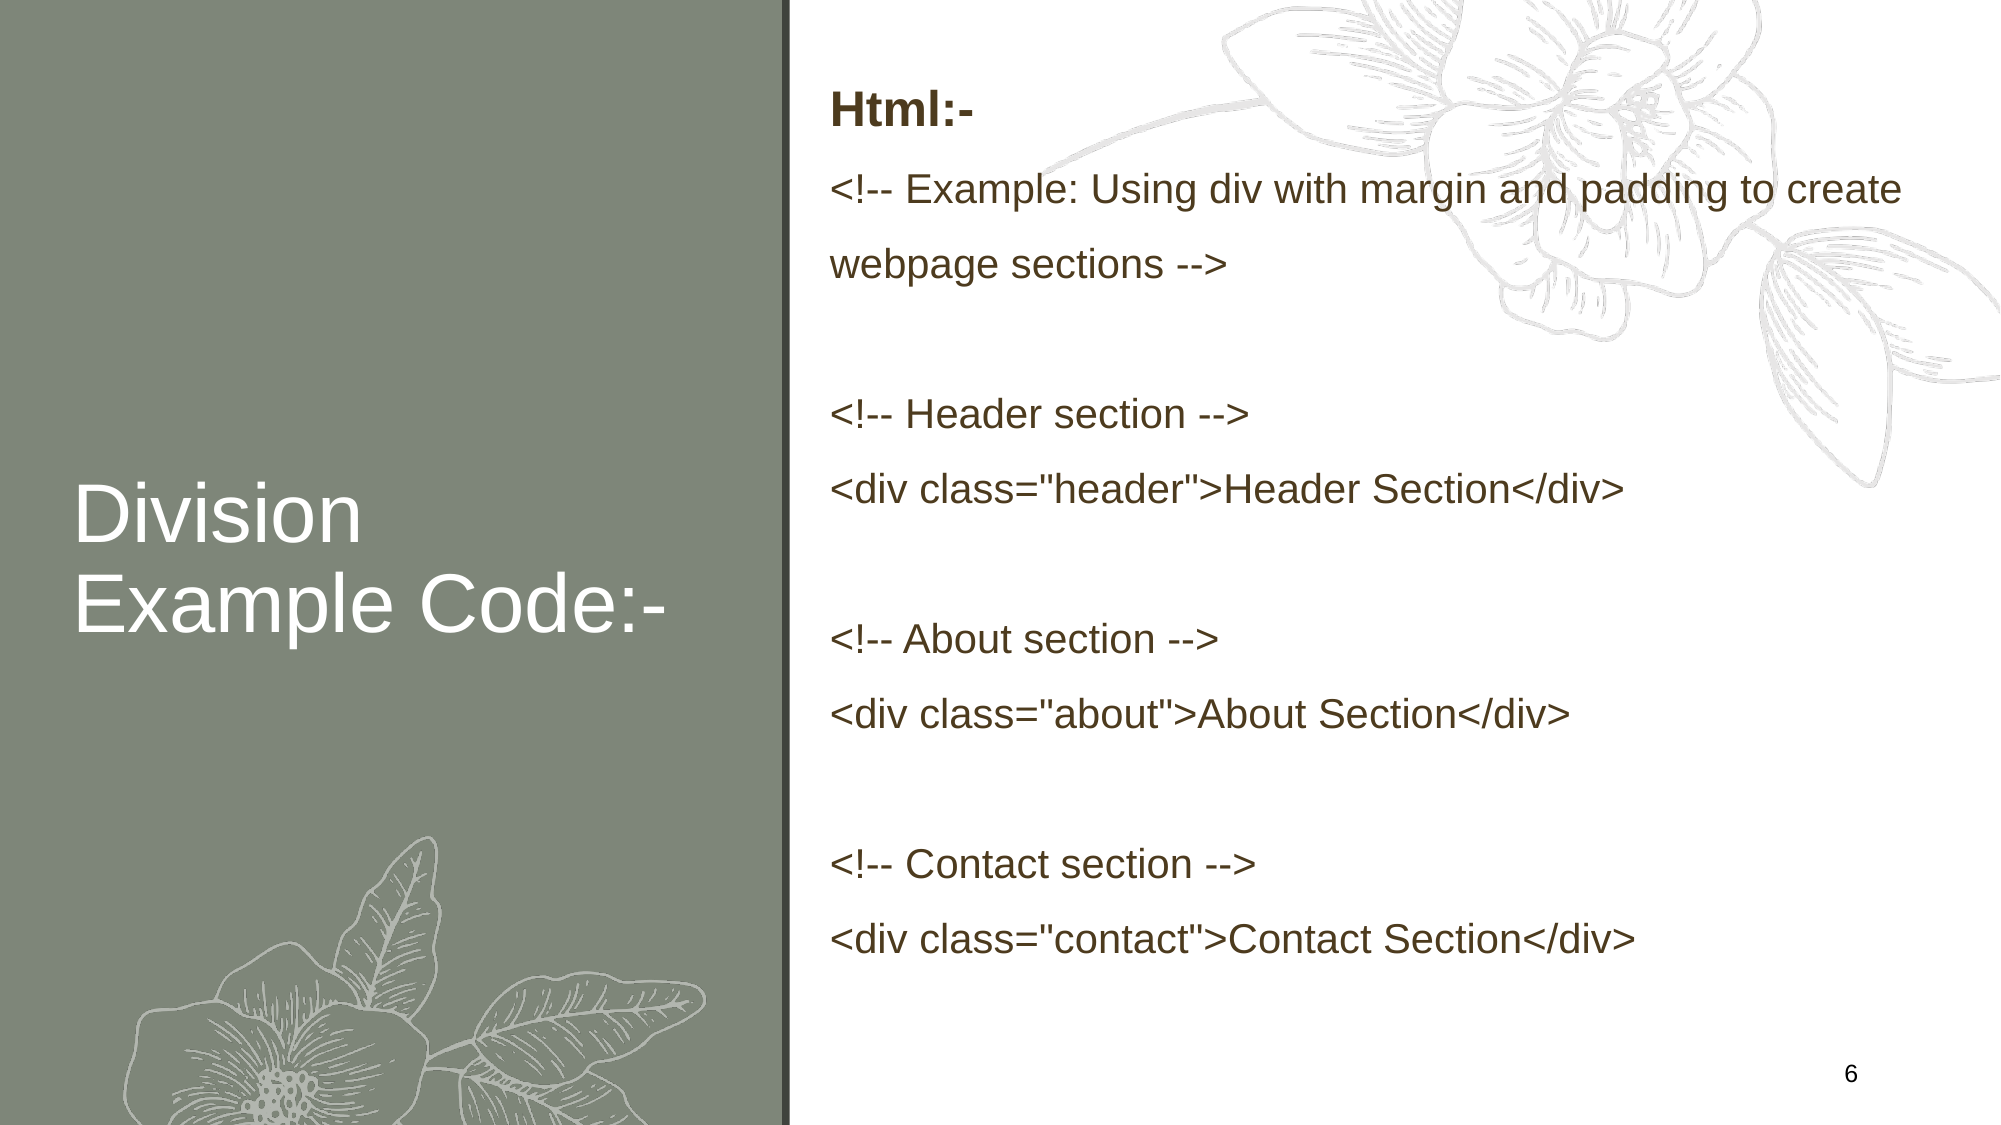

Html:-
<!-- Example: Using div with margin and padding to create webpage sections -->

<!-- Header section -->
<div class="header">Header Section</div>

<!-- About section -->
<div class="about">About Section</div>

<!-- Contact section -->
<div class="contact">Contact Section</div>

# Division Example Code:-
6